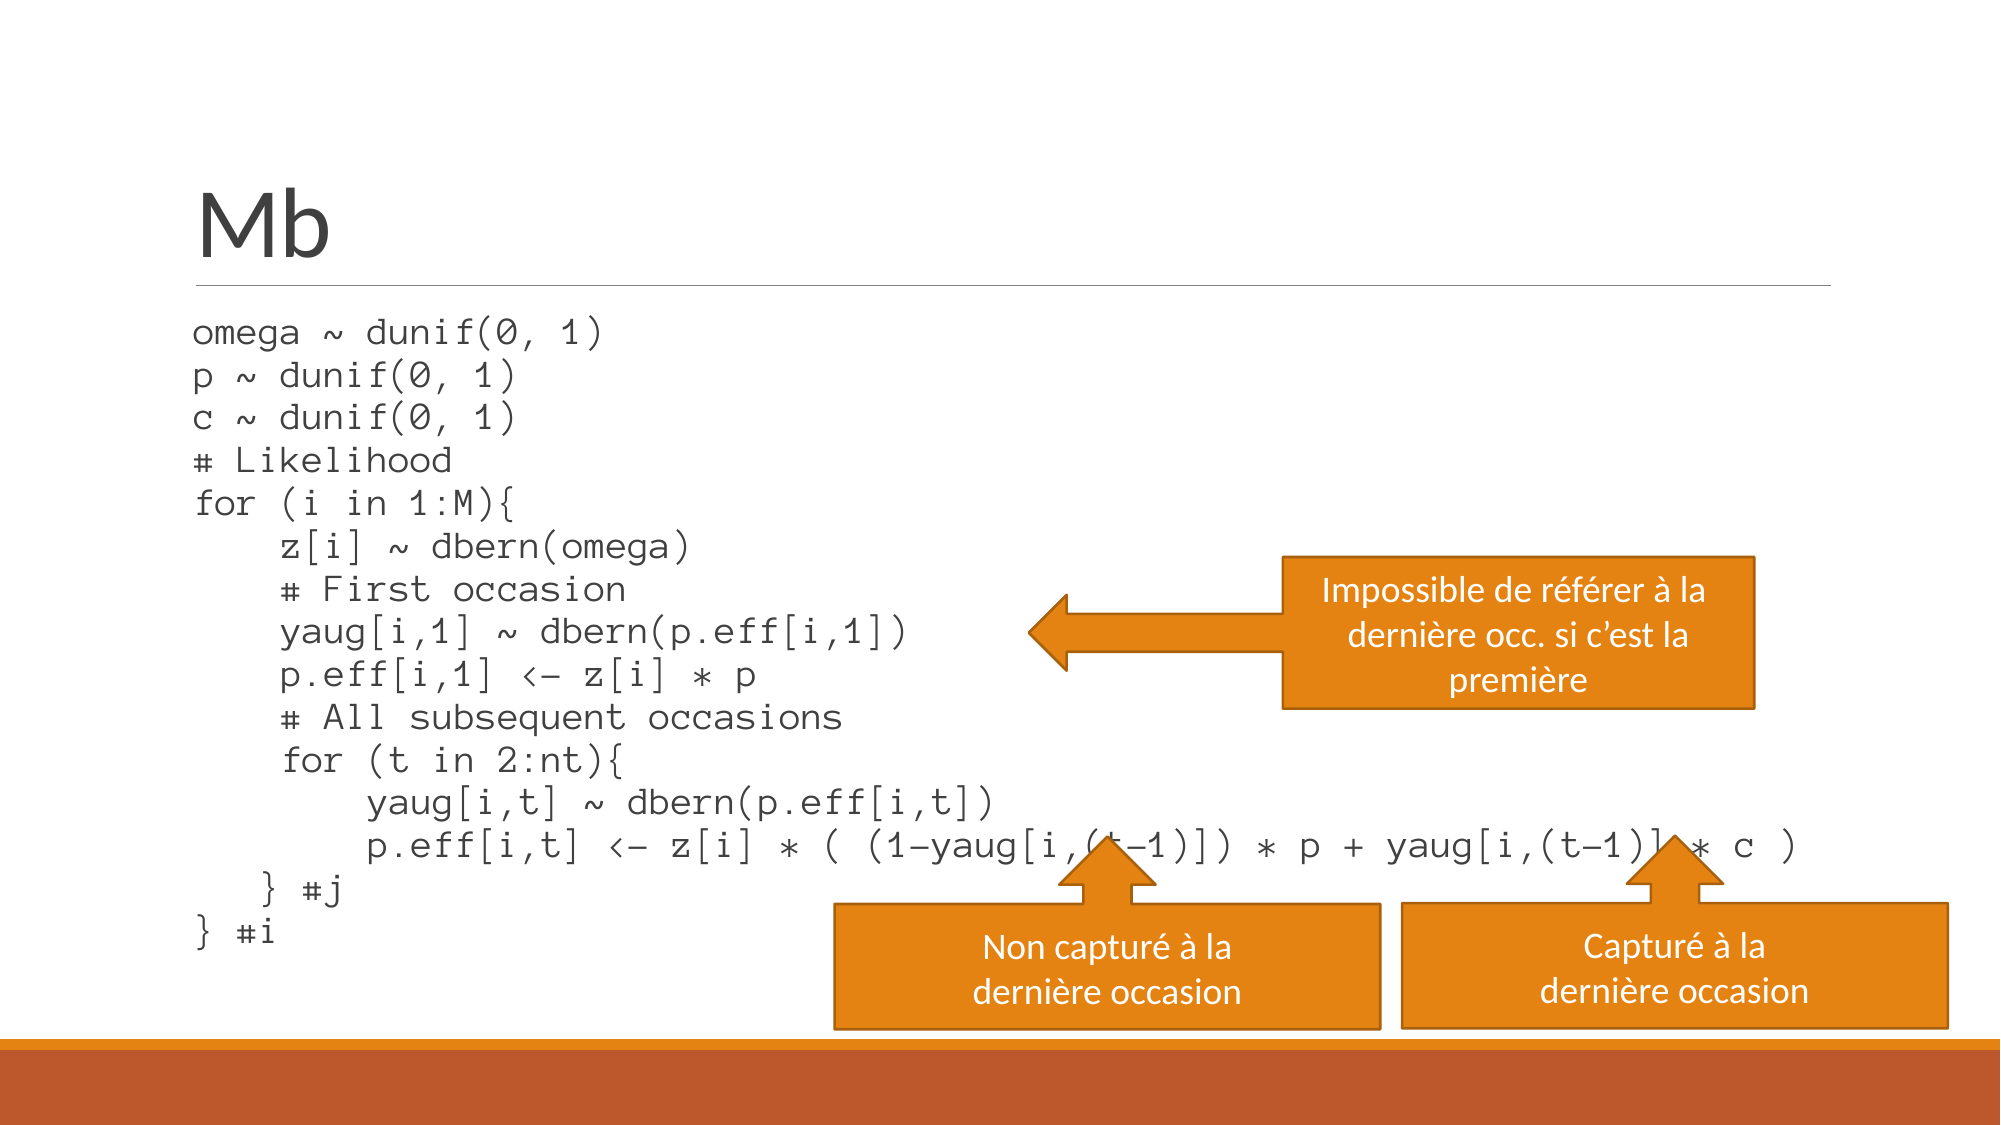

# Mb
omega ~ dunif(0, 1)
p ~ dunif(0, 1)
c ~ dunif(0, 1)
# Likelihood
for (i in 1:M){
    z[i] ~ dbern(omega)
    # First occasion
    yaug[i,1] ~ dbern(p.eff[i,1])
    p.eff[i,1] <- z[i] * p
    # All subsequent occasions
    for (t in 2:nt){
        yaug[i,t] ~ dbern(p.eff[i,t])
        p.eff[i,t] <- z[i] * ( (1-yaug[i,(t-1)]) * p + yaug[i,(t-1)] * c )
   } #j
} #i

Impossible de référer à la
dernière occ. si c’est la première
Capturé à la
dernière occasion
Non capturé à la
dernière occasion